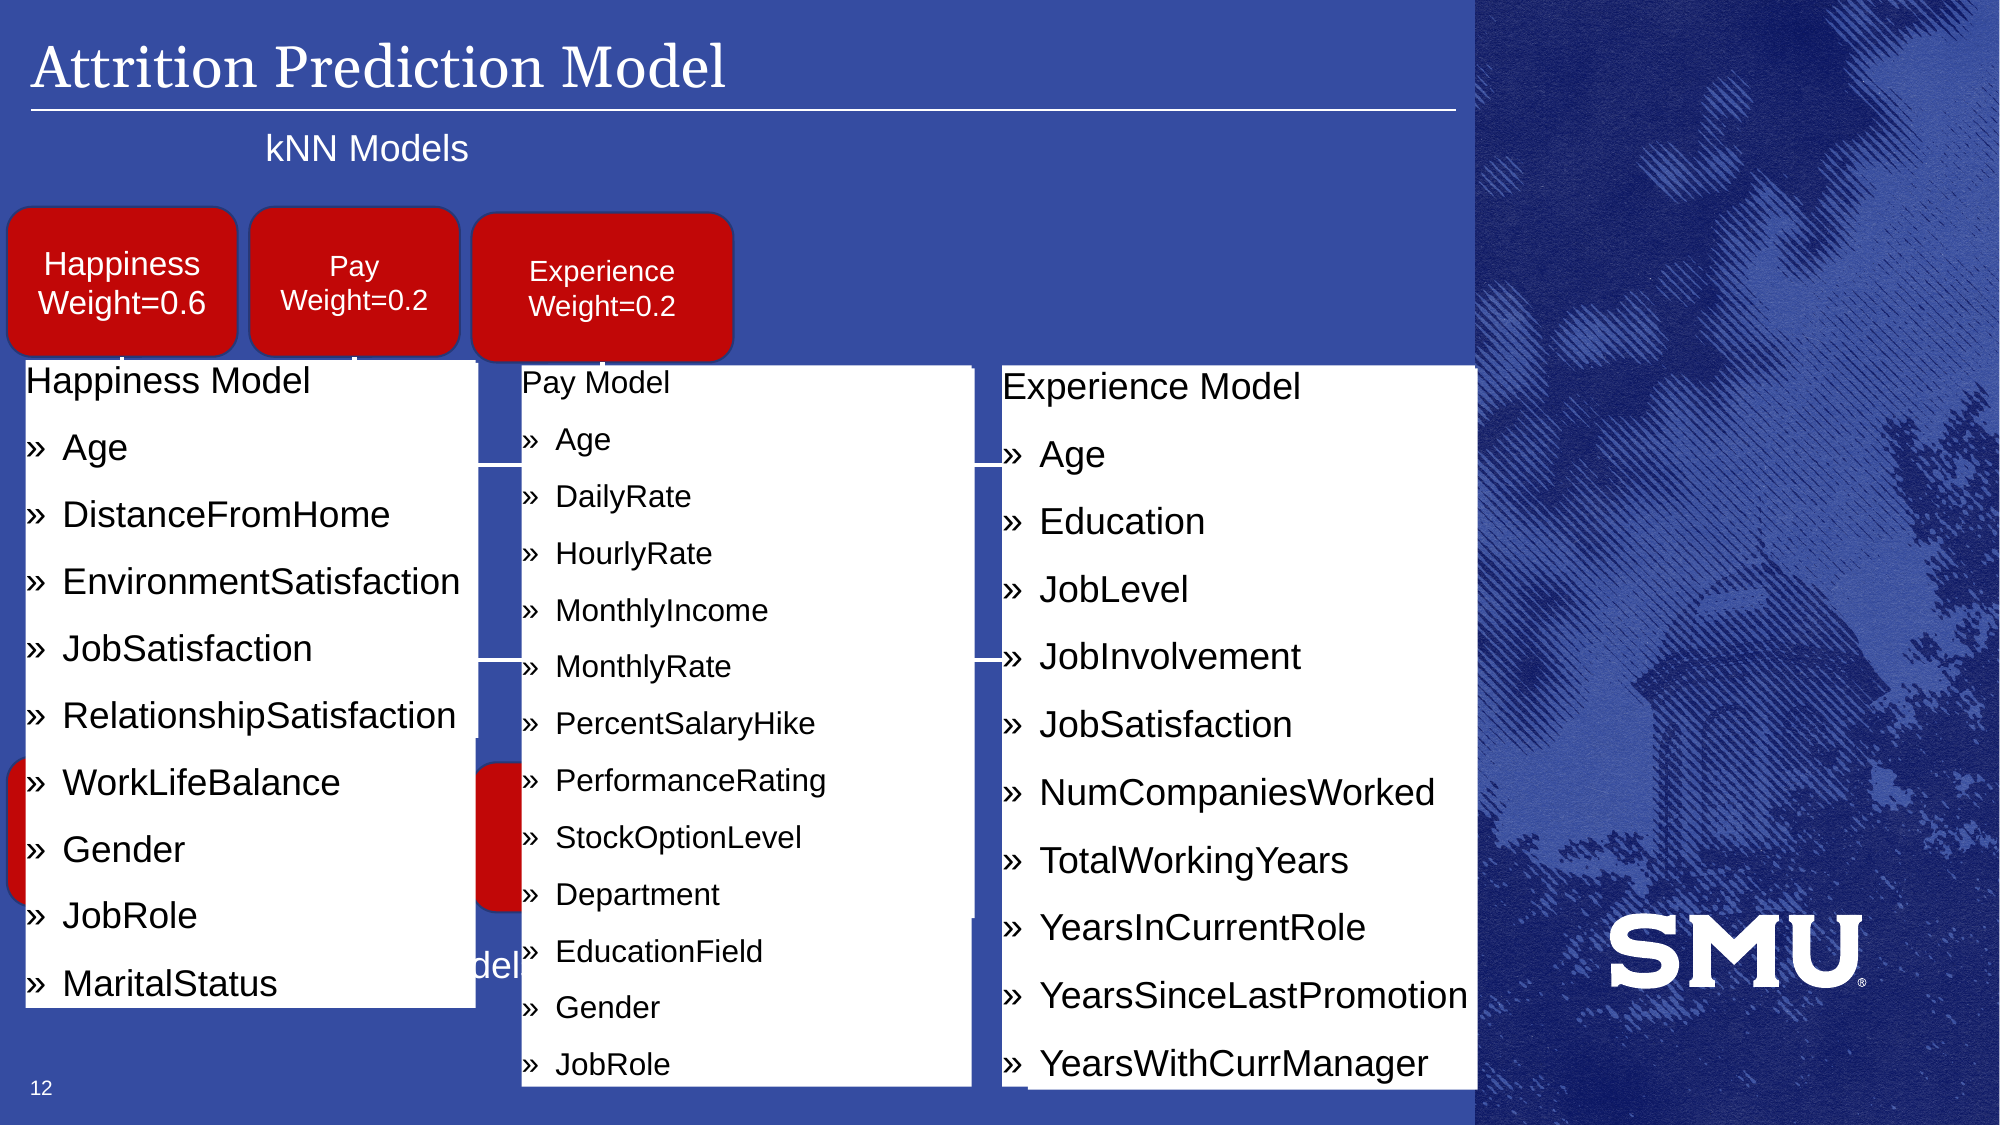

# Attrition Prediction Model
kNN Models
Pay
Weight=0.2
Happiness
Weight=0.6
Experience
Weight=0.2
Happiness Model
Age
DistanceFromHome
EnvironmentSatisfaction
JobSatisfaction
RelationshipSatisfaction
WorkLifeBalance
Gender
JobRole
MaritalStatus

Happiness Model
Age
DistanceFromHome
EnvironmentSatisfaction
JobSatisfaction
WorkLifeBalance

Pay Model
Age
DailyRate
HourlyRate
MonthlyIncome
MonthlyRate
PercentSalaryHike
PerformanceRating
StockOptionLevel
Department
EducationField
Gender
JobRole
Experience Model
Age
Education
JobLevel
JobInvolvement
JobSatisfaction
NumCompaniesWorked
TotalWorkingYears
YearsInCurrentRole
YearsSinceLastPromotion
YearsWithCurrManager
Pay Model
Age
Daily Rate
HourlyRate
MonthlyIncome
MonthlyRate
PercentSalaryHike
PerformanceRating
StockOptionLevel
Experience Model
Age
Education
JobLevel
JobInvolvement
JobSatisfaction
NumCompaniesWorked
TotalWorkingYears
TrainingTimesLastYear
YearsAtCompany
YearsInCurrentRole
YearsSinceLastPromotion
YearsWithCurrManager

Weighted kNN Model
Weight=0.5
Combined Model
Weighted NB Model
Weight=0.5
Pay
Weight=0.2
Happiness
Weight=0.4
Experience
Weight=0.4
Naïve Bayes Models
12